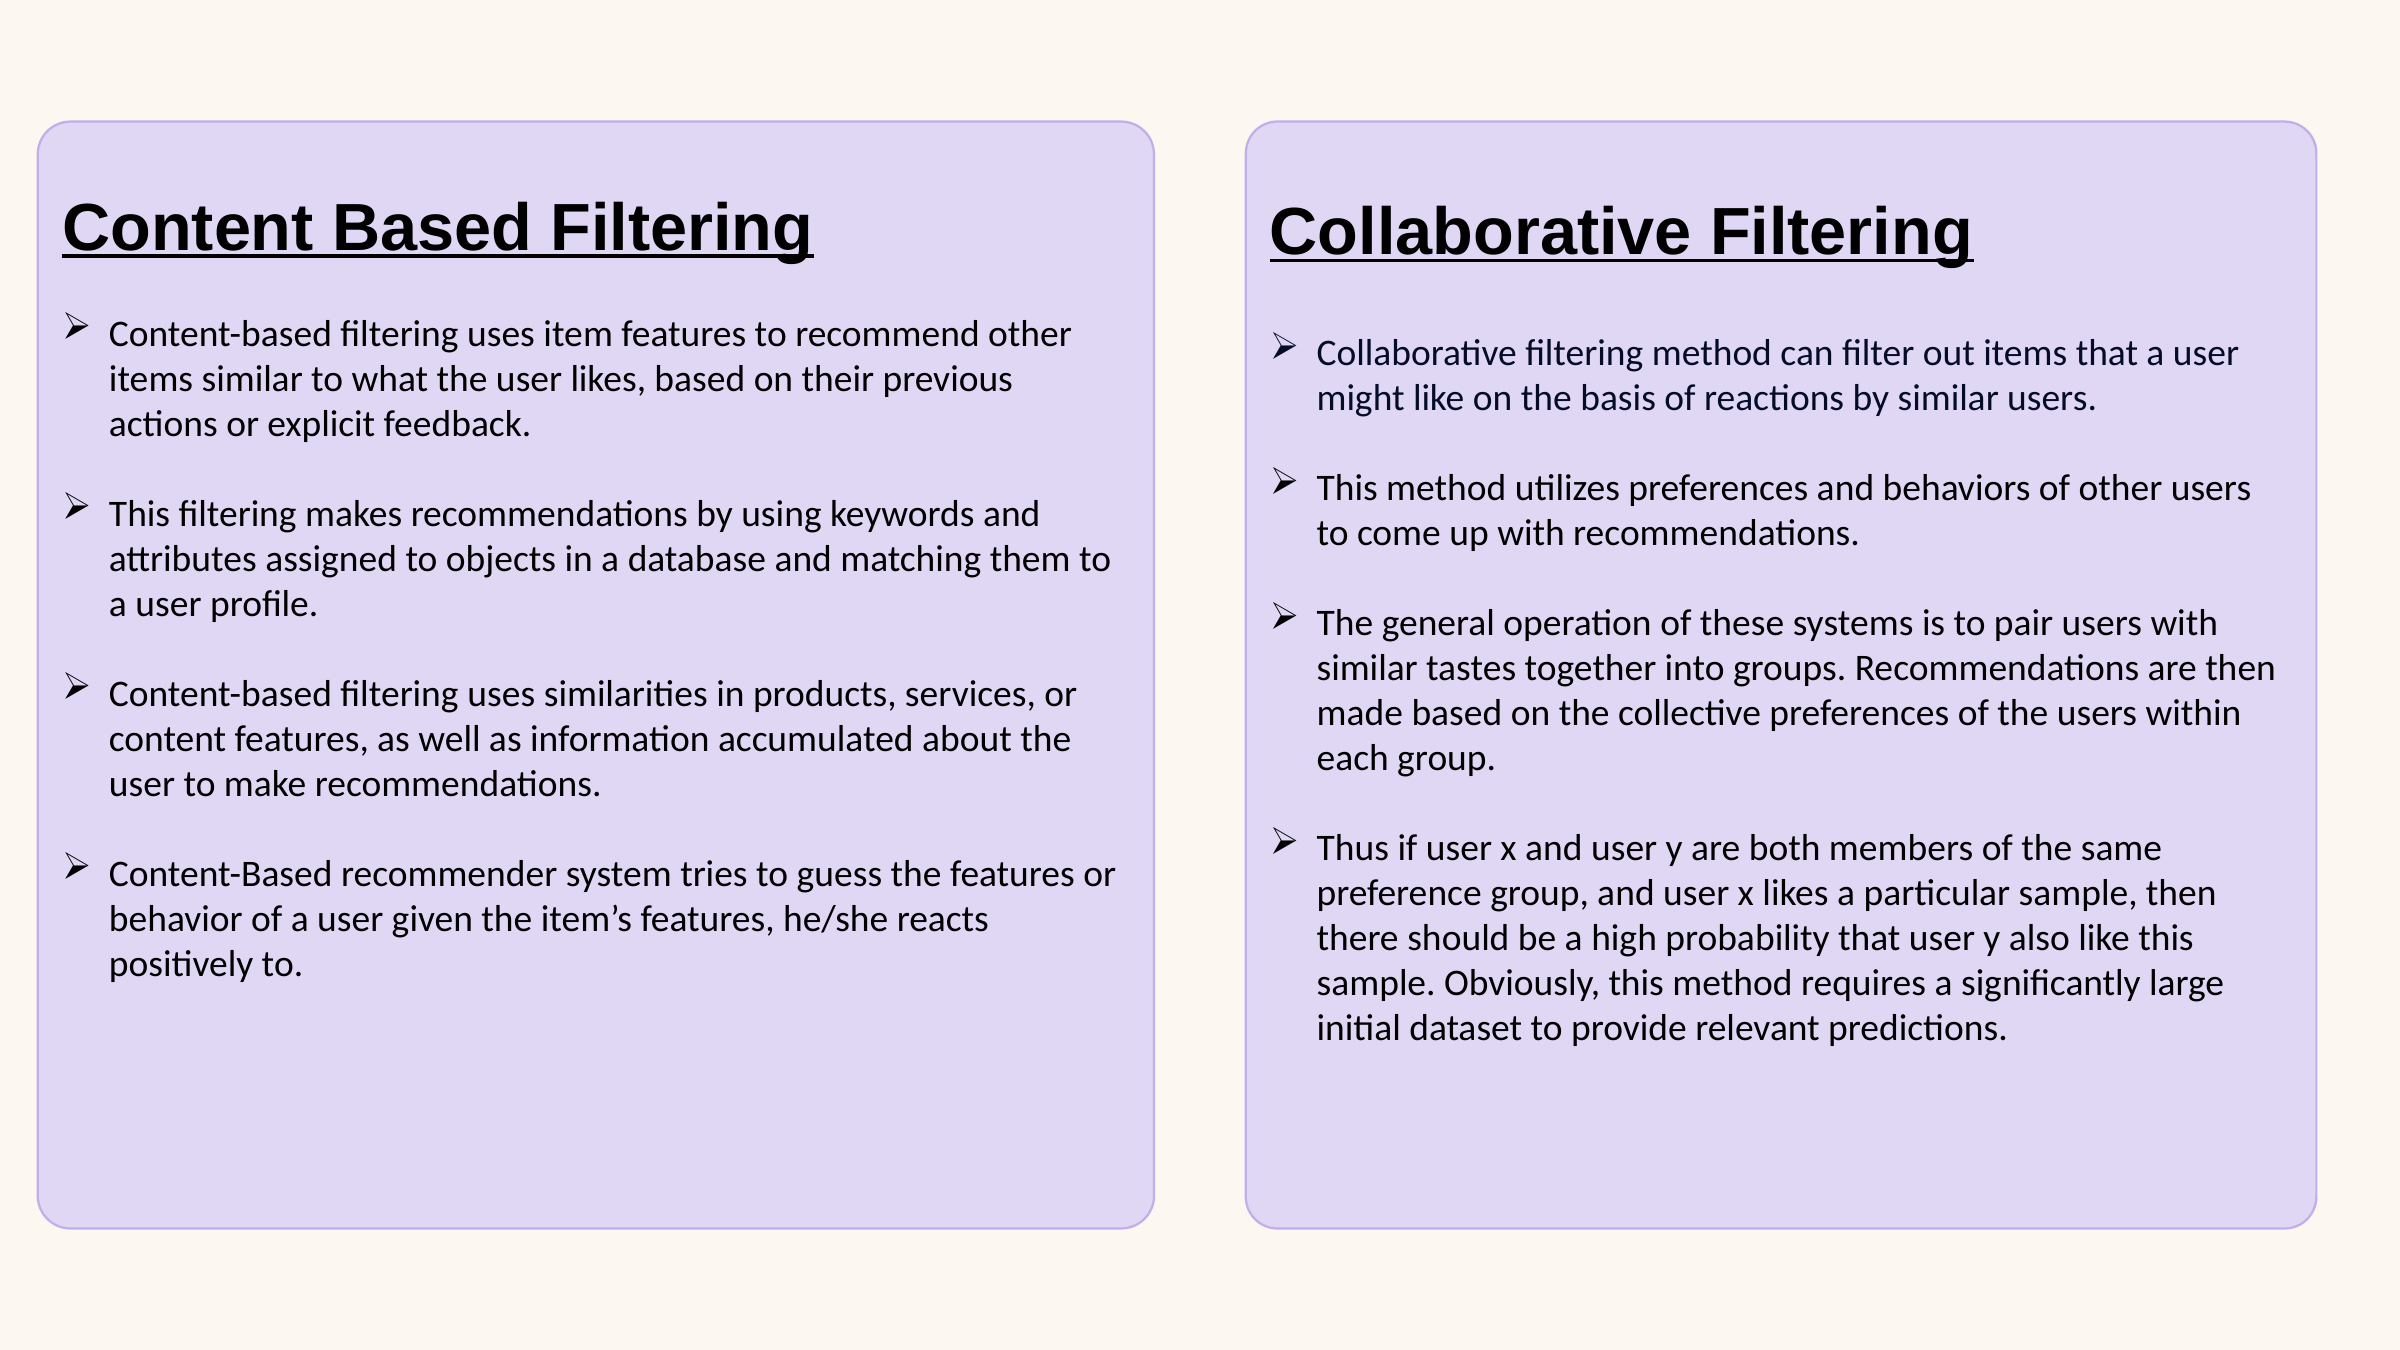

Collaborative Filtering

Collaborative filtering method can filter out items that a user might like on the basis of reactions by similar users.

This method utilizes preferences and behaviors of other users to come up with recommendations.

The general operation of these systems is to pair users with similar tastes together into groups. Recommendations are then made based on the collective preferences of the users within each group.

Thus if user x and user y are both members of the same preference group, and user x likes a particular sample, then there should be a high probability that user y also like this sample. Obviously, this method requires a significantly large initial dataset to provide relevant predictions.

Content Based Filtering

Content-based filtering uses item features to recommend other items similar to what the user likes, based on their previous actions or explicit feedback.

This filtering makes recommendations by using keywords and attributes assigned to objects in a database and matching them to a user profile.

Content-based filtering uses similarities in products, services, or content features, as well as information accumulated about the user to make recommendations.

Content-Based recommender system tries to guess the features or behavior of a user given the item’s features, he/she reacts positively to.